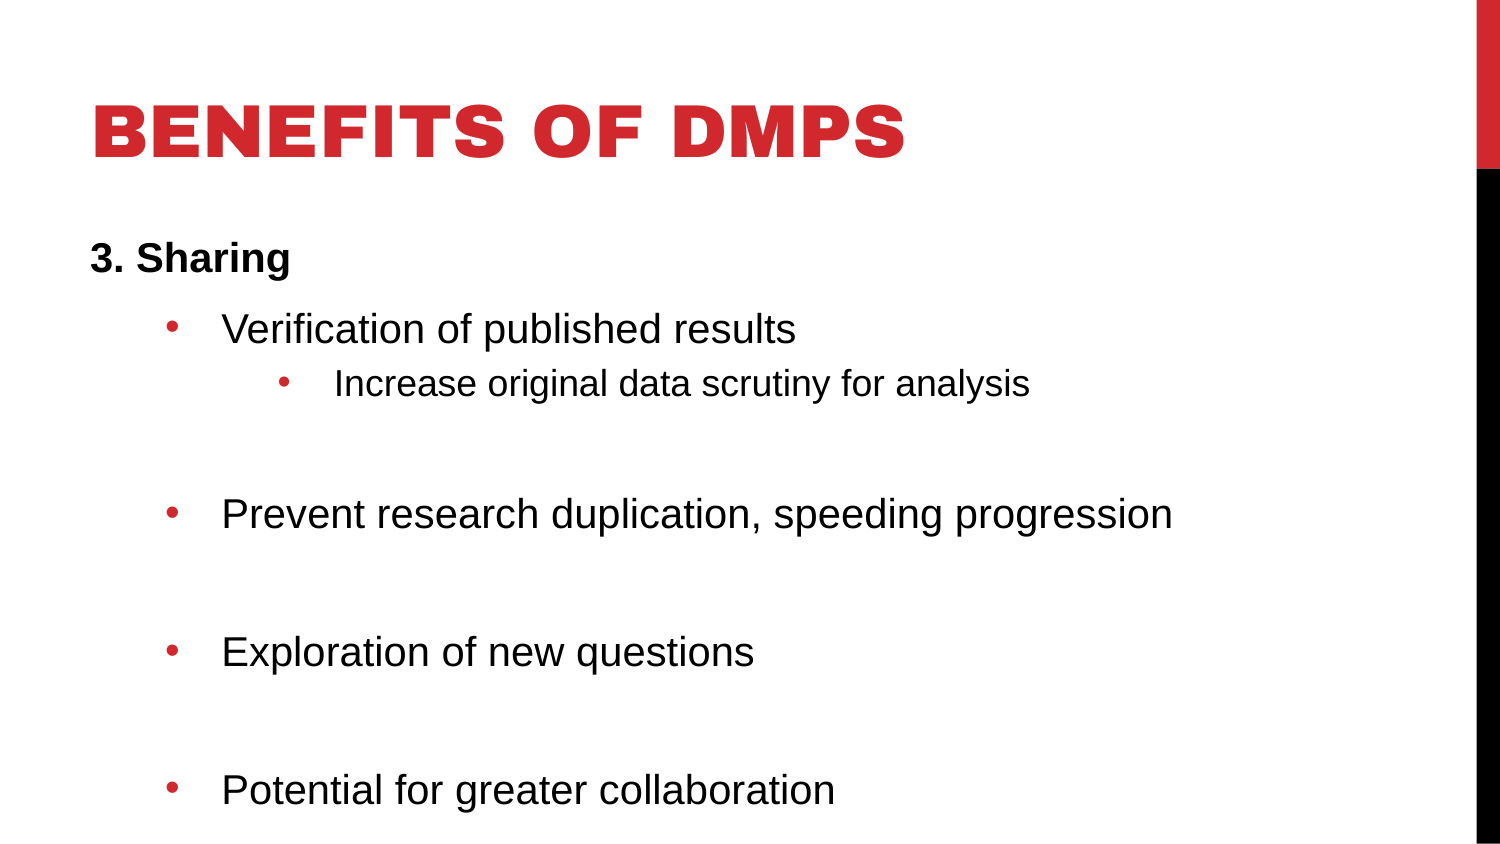

# Benefits of DMPs
3. Sharing
Verification of published results
Increase original data scrutiny for analysis

Prevent research duplication, speeding progression

Exploration of new questions

Potential for greater collaboration